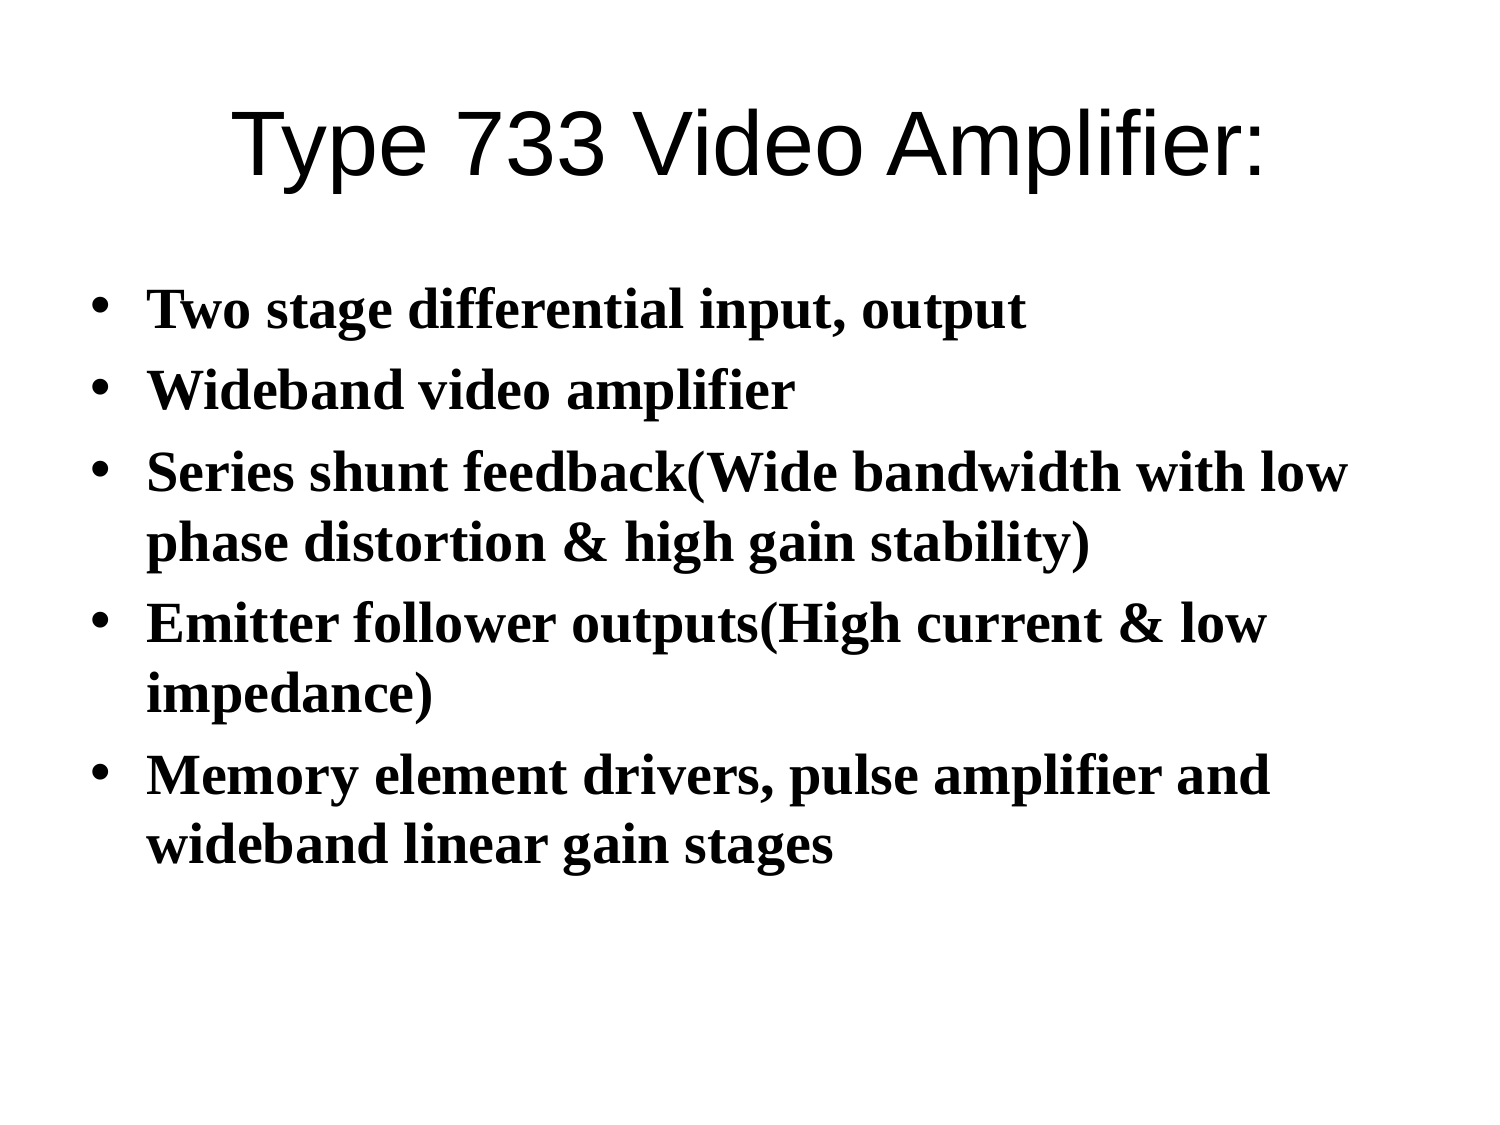

# Type 733 Video Amplifier:
Two stage differential input, output
Wideband video amplifier
Series shunt feedback(Wide bandwidth with low phase distortion & high gain stability)
Emitter follower outputs(High current & low impedance)
Memory element drivers, pulse amplifier and wideband linear gain stages